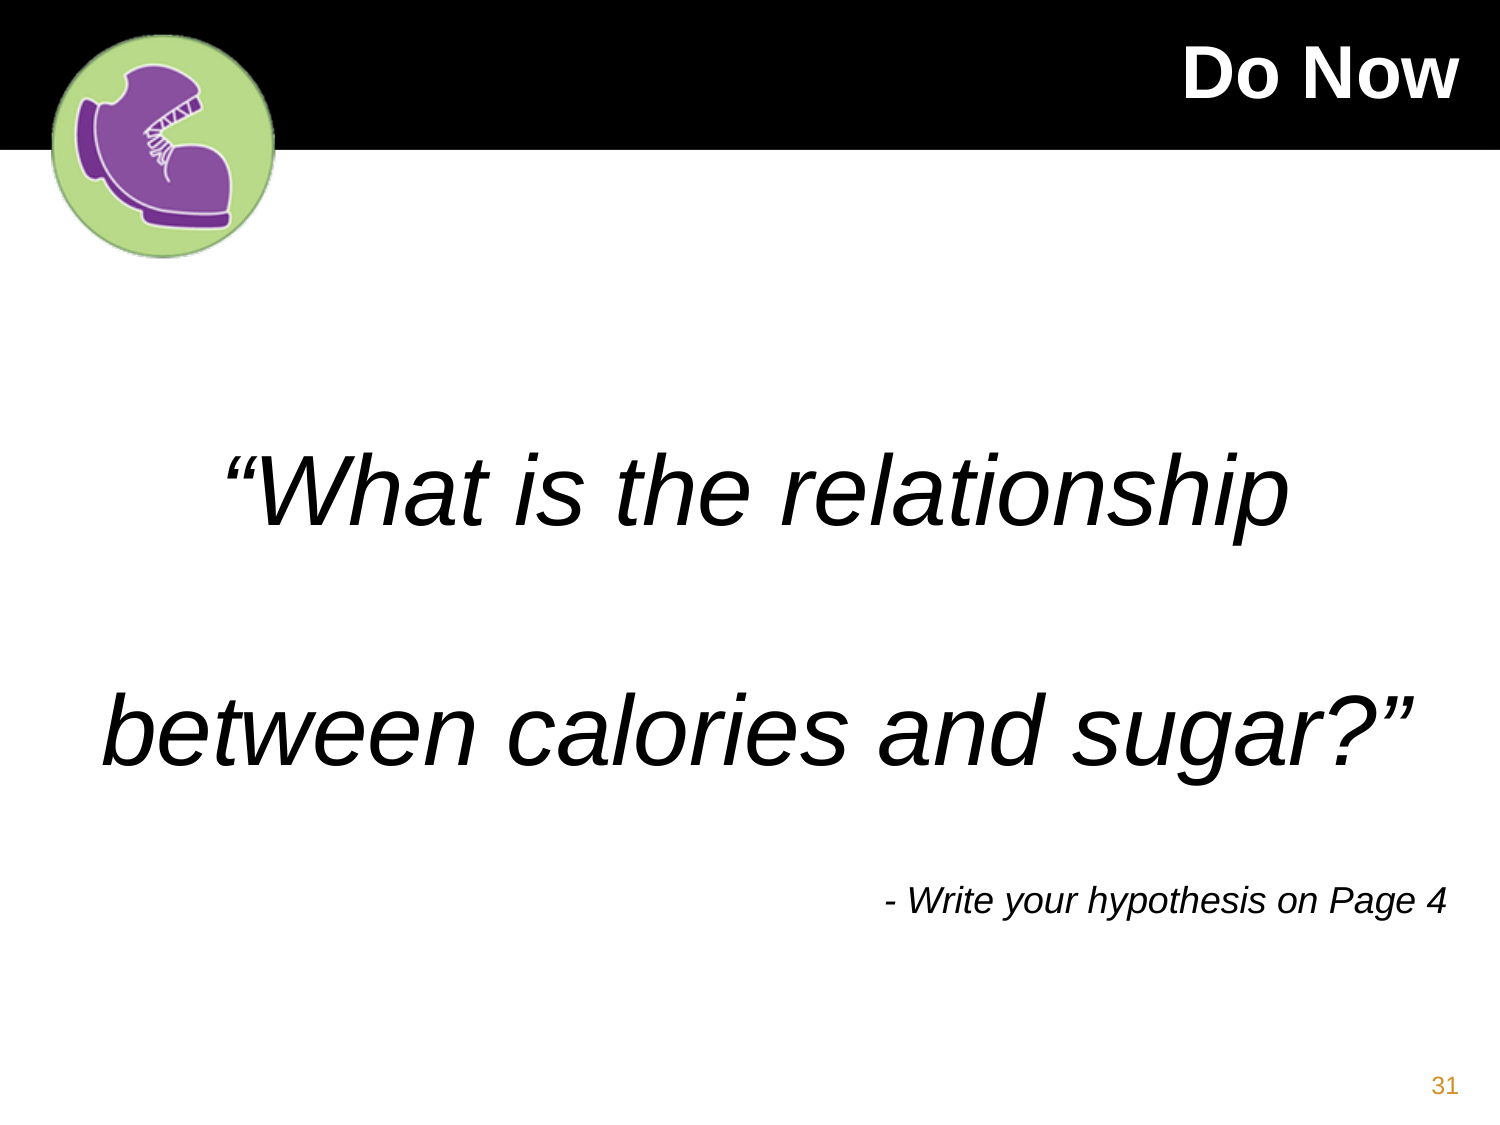

# Do Now
“What is the relationship between calories and sugar?”
- Write your hypothesis on Page 4
31